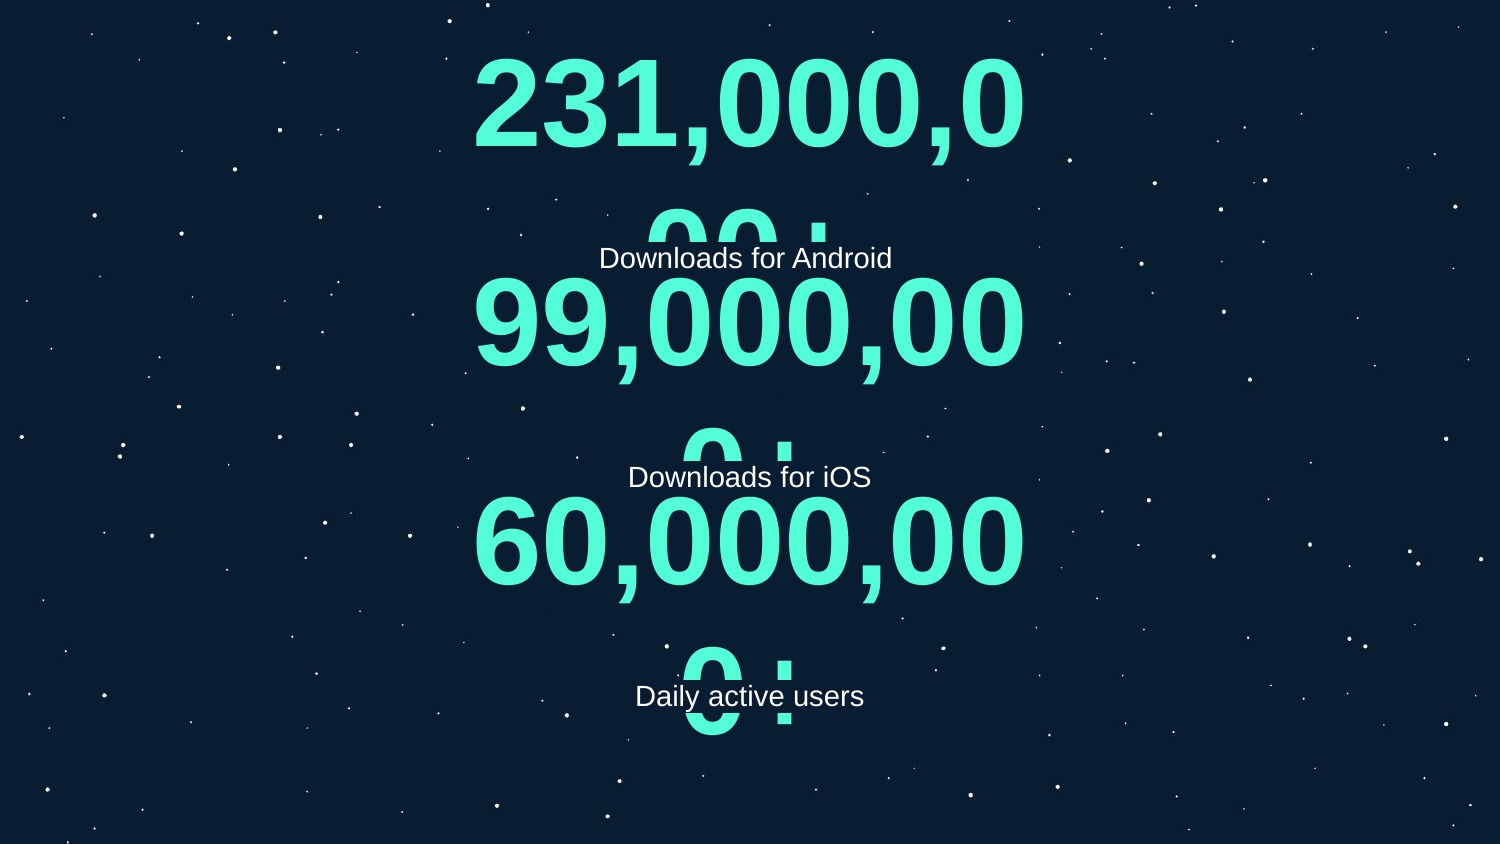

# 231,000,000+
Downloads for Android
99,000,000+
Downloads for iOS
60,000,000+
Daily active users